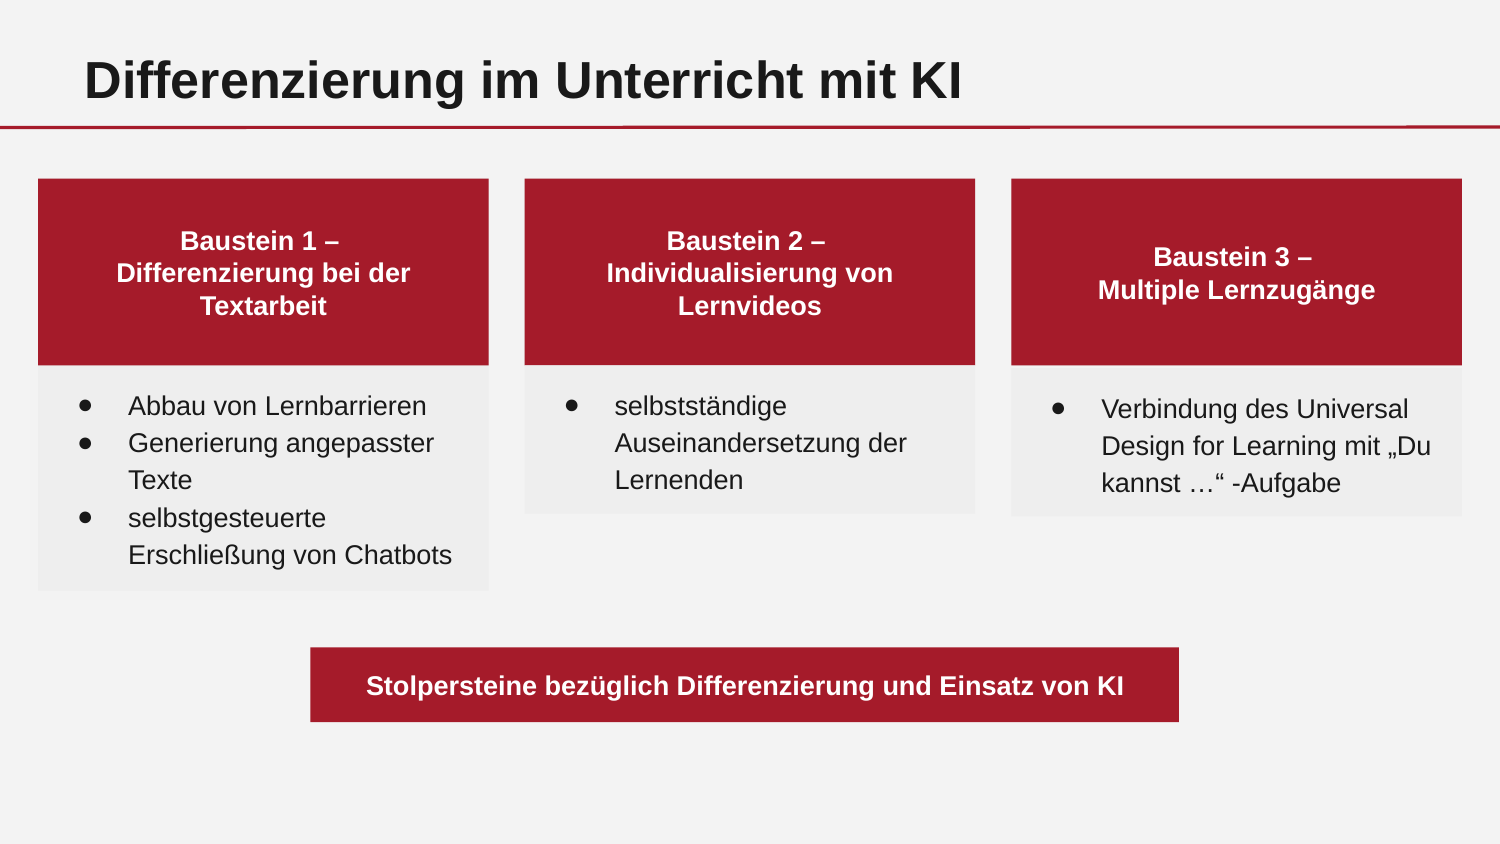

Differenzierung im Unterricht mit KI

Baustein 1 –
Differenzierung bei der Textarbeit
Baustein 1 –
Differenzierung bei der Textarbeit
Baustein 2 –
Individualisierung von Lernvideos
Baustein 2 –
Individualisierung von Lernvideos
Baustein 3 –
Multiple Lernzugänge
Baustein 3 –
Multiple Lernzugänge

selbstständige Auseinandersetzung der Lernenden

Abbau von Lernbarrieren
Generierung angepasster Texte
selbstgesteuerte Erschließung von Chatbots

Verbindung des Universal Design for Learning mit „Du kannst …“ -Aufgabe

Stolpersteine bezüglich Differenzierung und Einsatz von KI